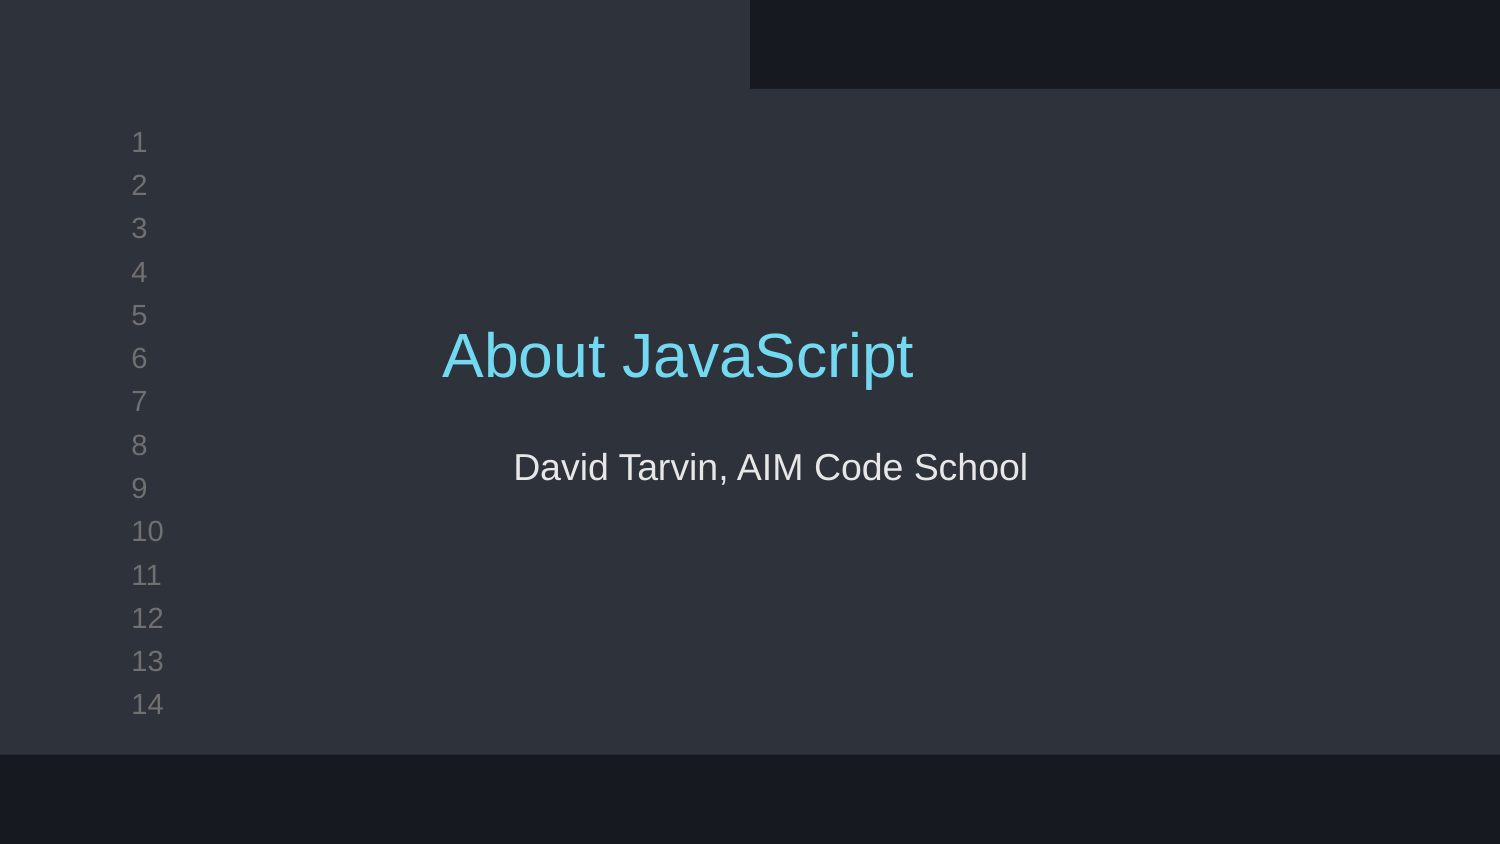

#
About JavaScript
David Tarvin, AIM Code School